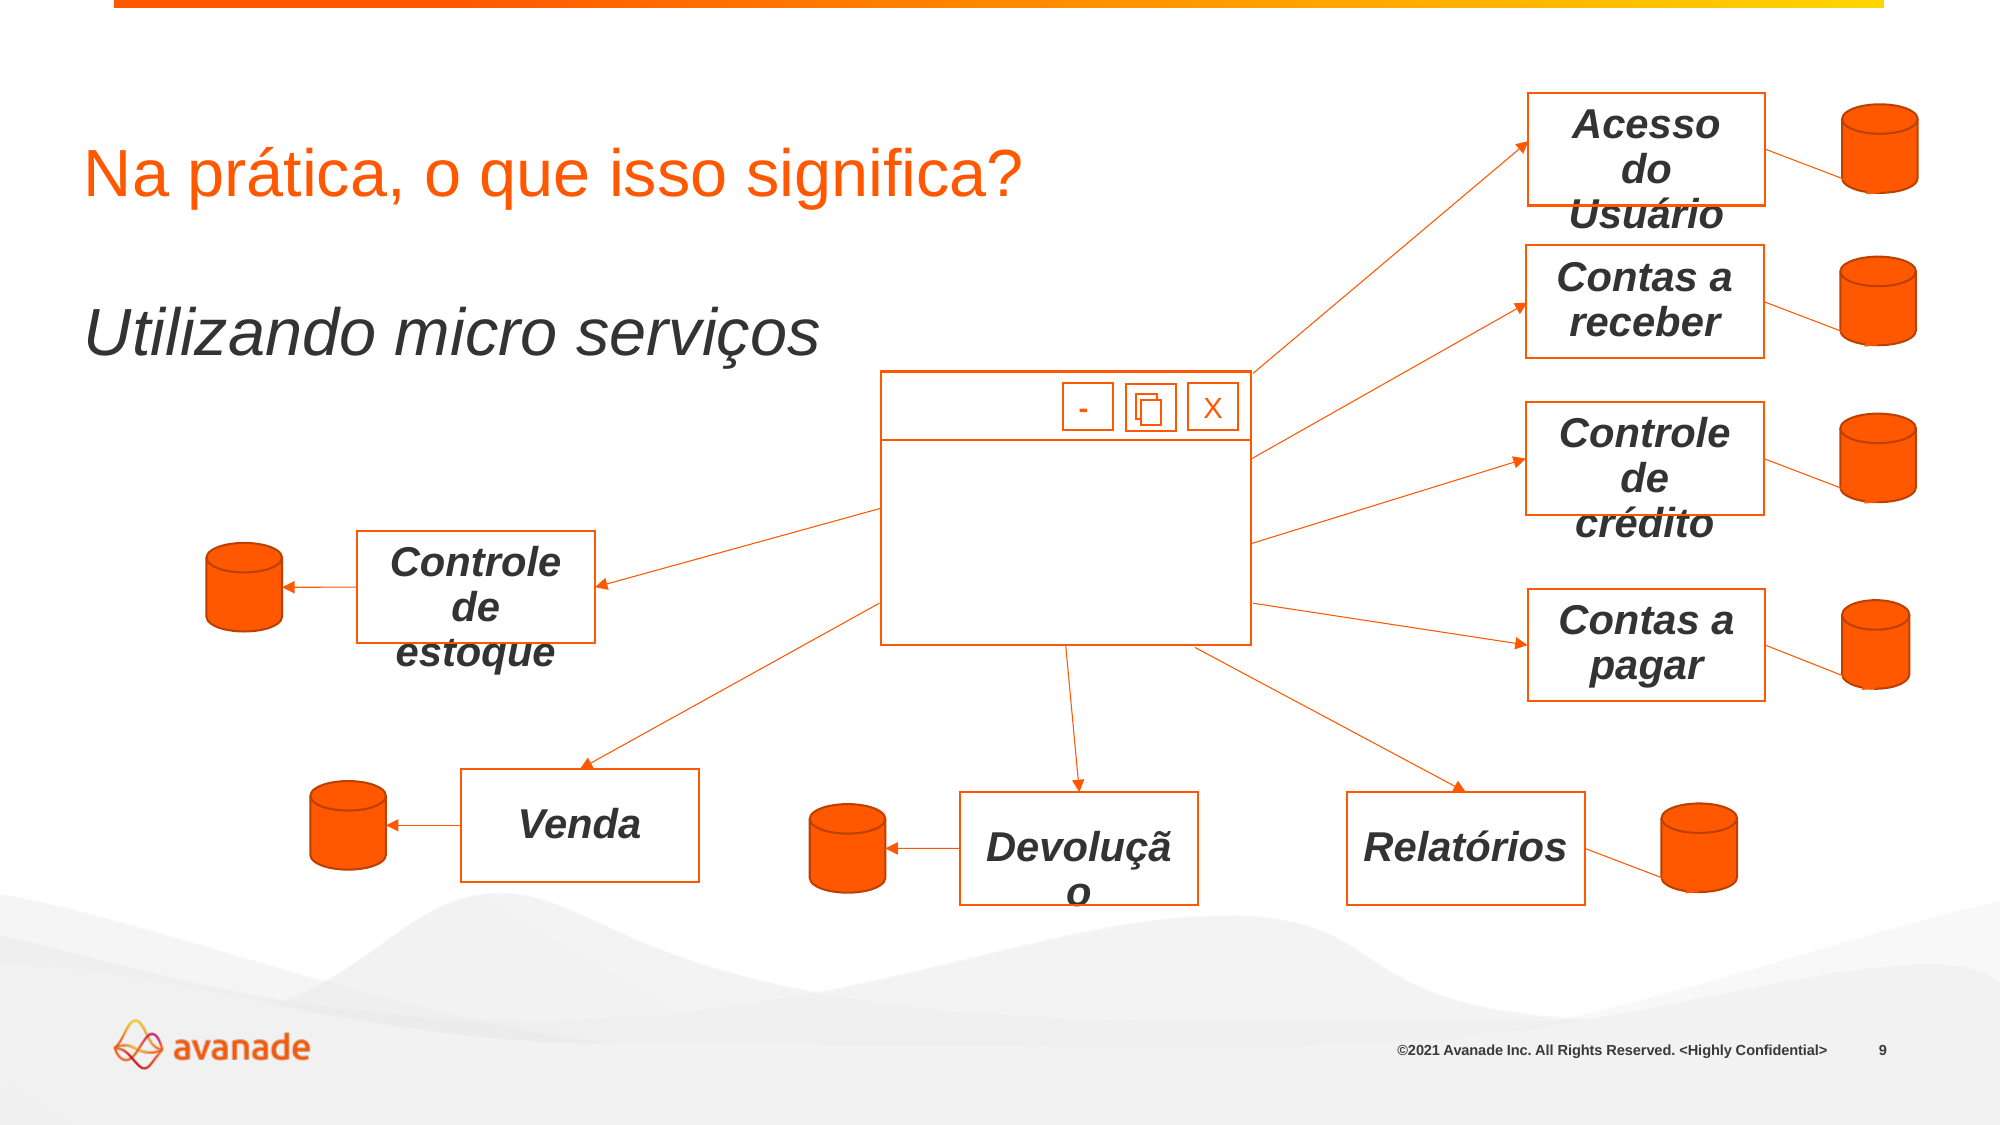

Acesso do Usuário

Na prática, o que isso significa?

Contas a receber

Utilizando micro serviços

-
X

Controle de crédito

Controle de estoque

Contas a pagar

Venda

Relatórios
Devolução